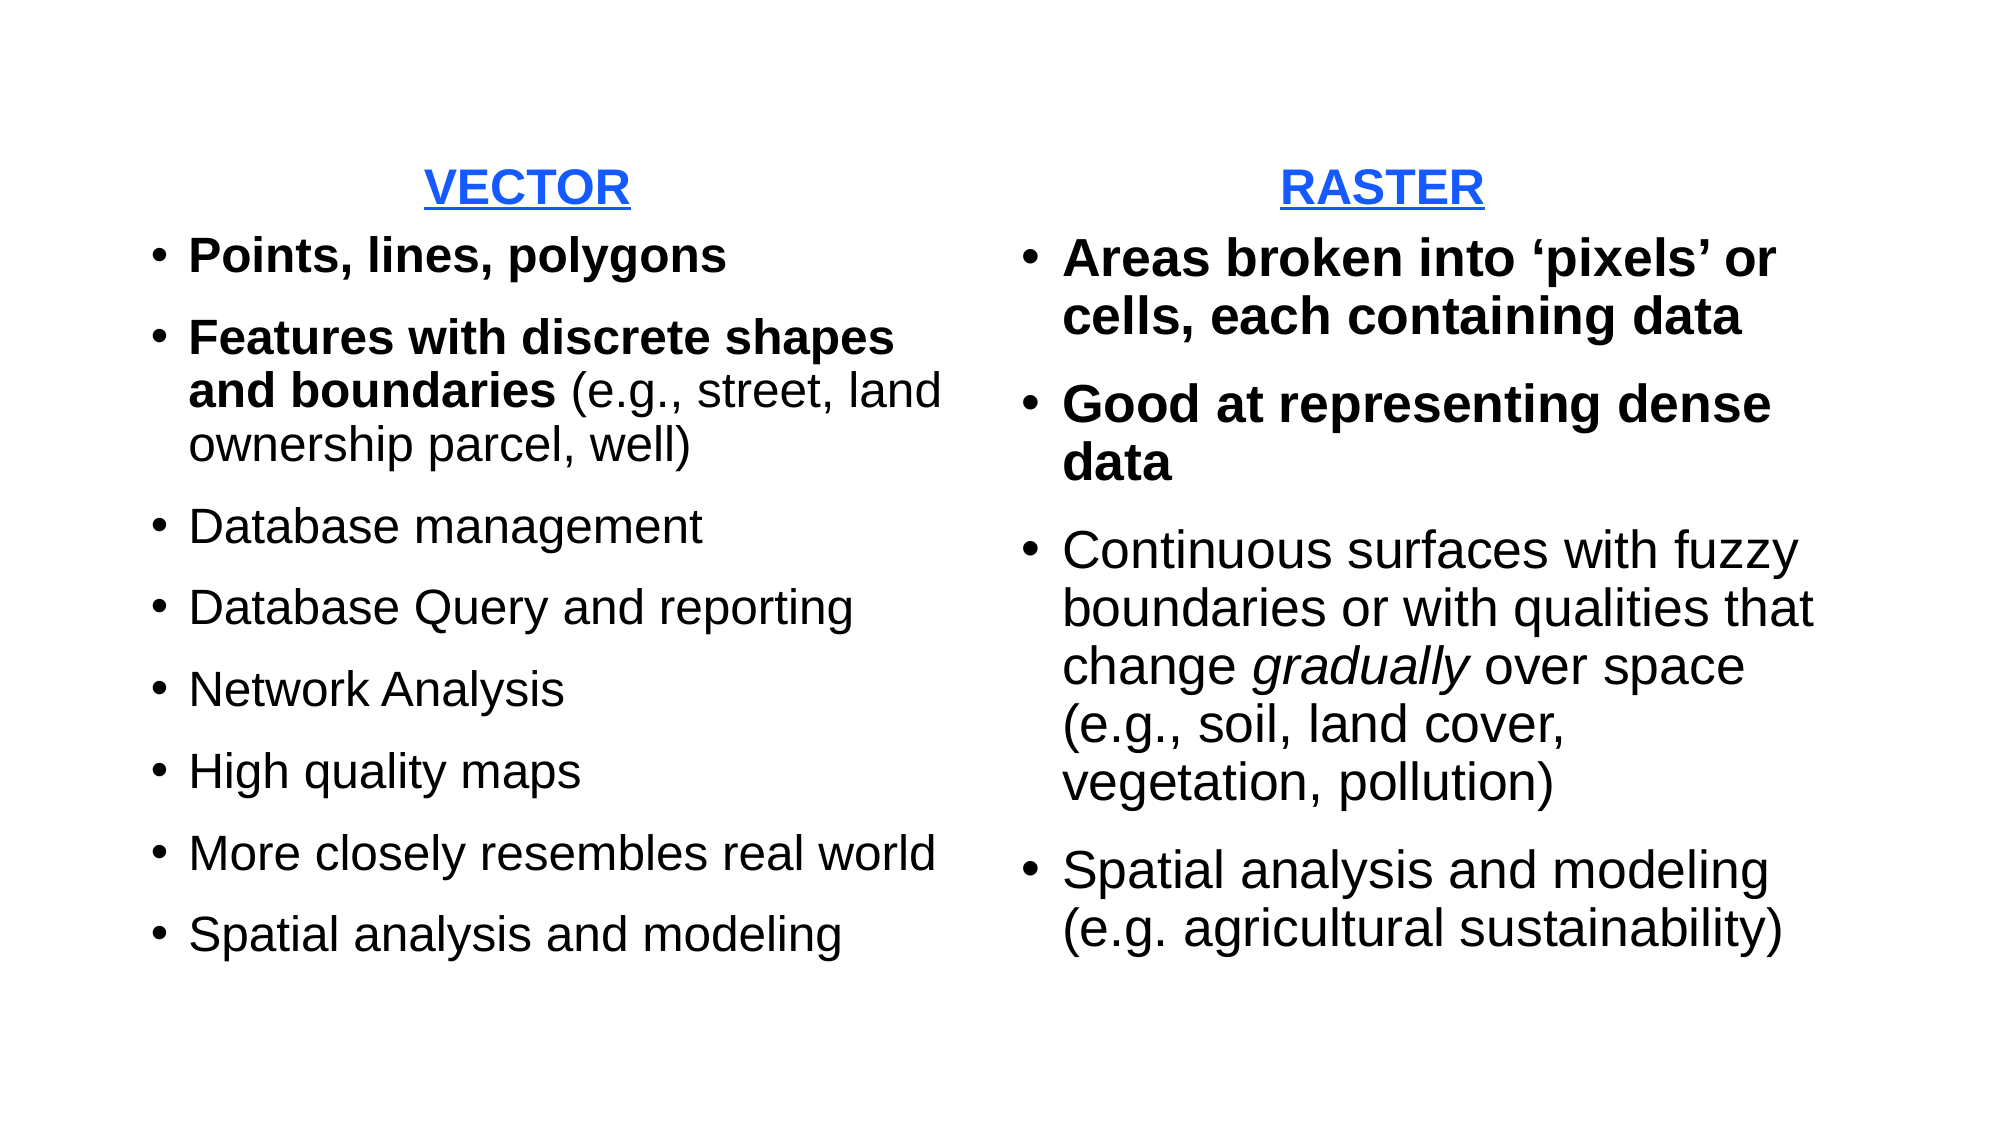

VECTOR
RASTER
Points, lines, polygons
Features with discrete shapes and boundaries (e.g., street, land ownership parcel, well)
Database management
Database Query and reporting
Network Analysis
High quality maps
More closely resembles real world
Spatial analysis and modeling

Areas broken into ‘pixels’ or cells, each containing data
Good at representing dense data
Continuous surfaces with fuzzy boundaries or with qualities that change gradually over space (e.g., soil, land cover, vegetation, pollution)
Spatial analysis and modeling (e.g. agricultural sustainability)